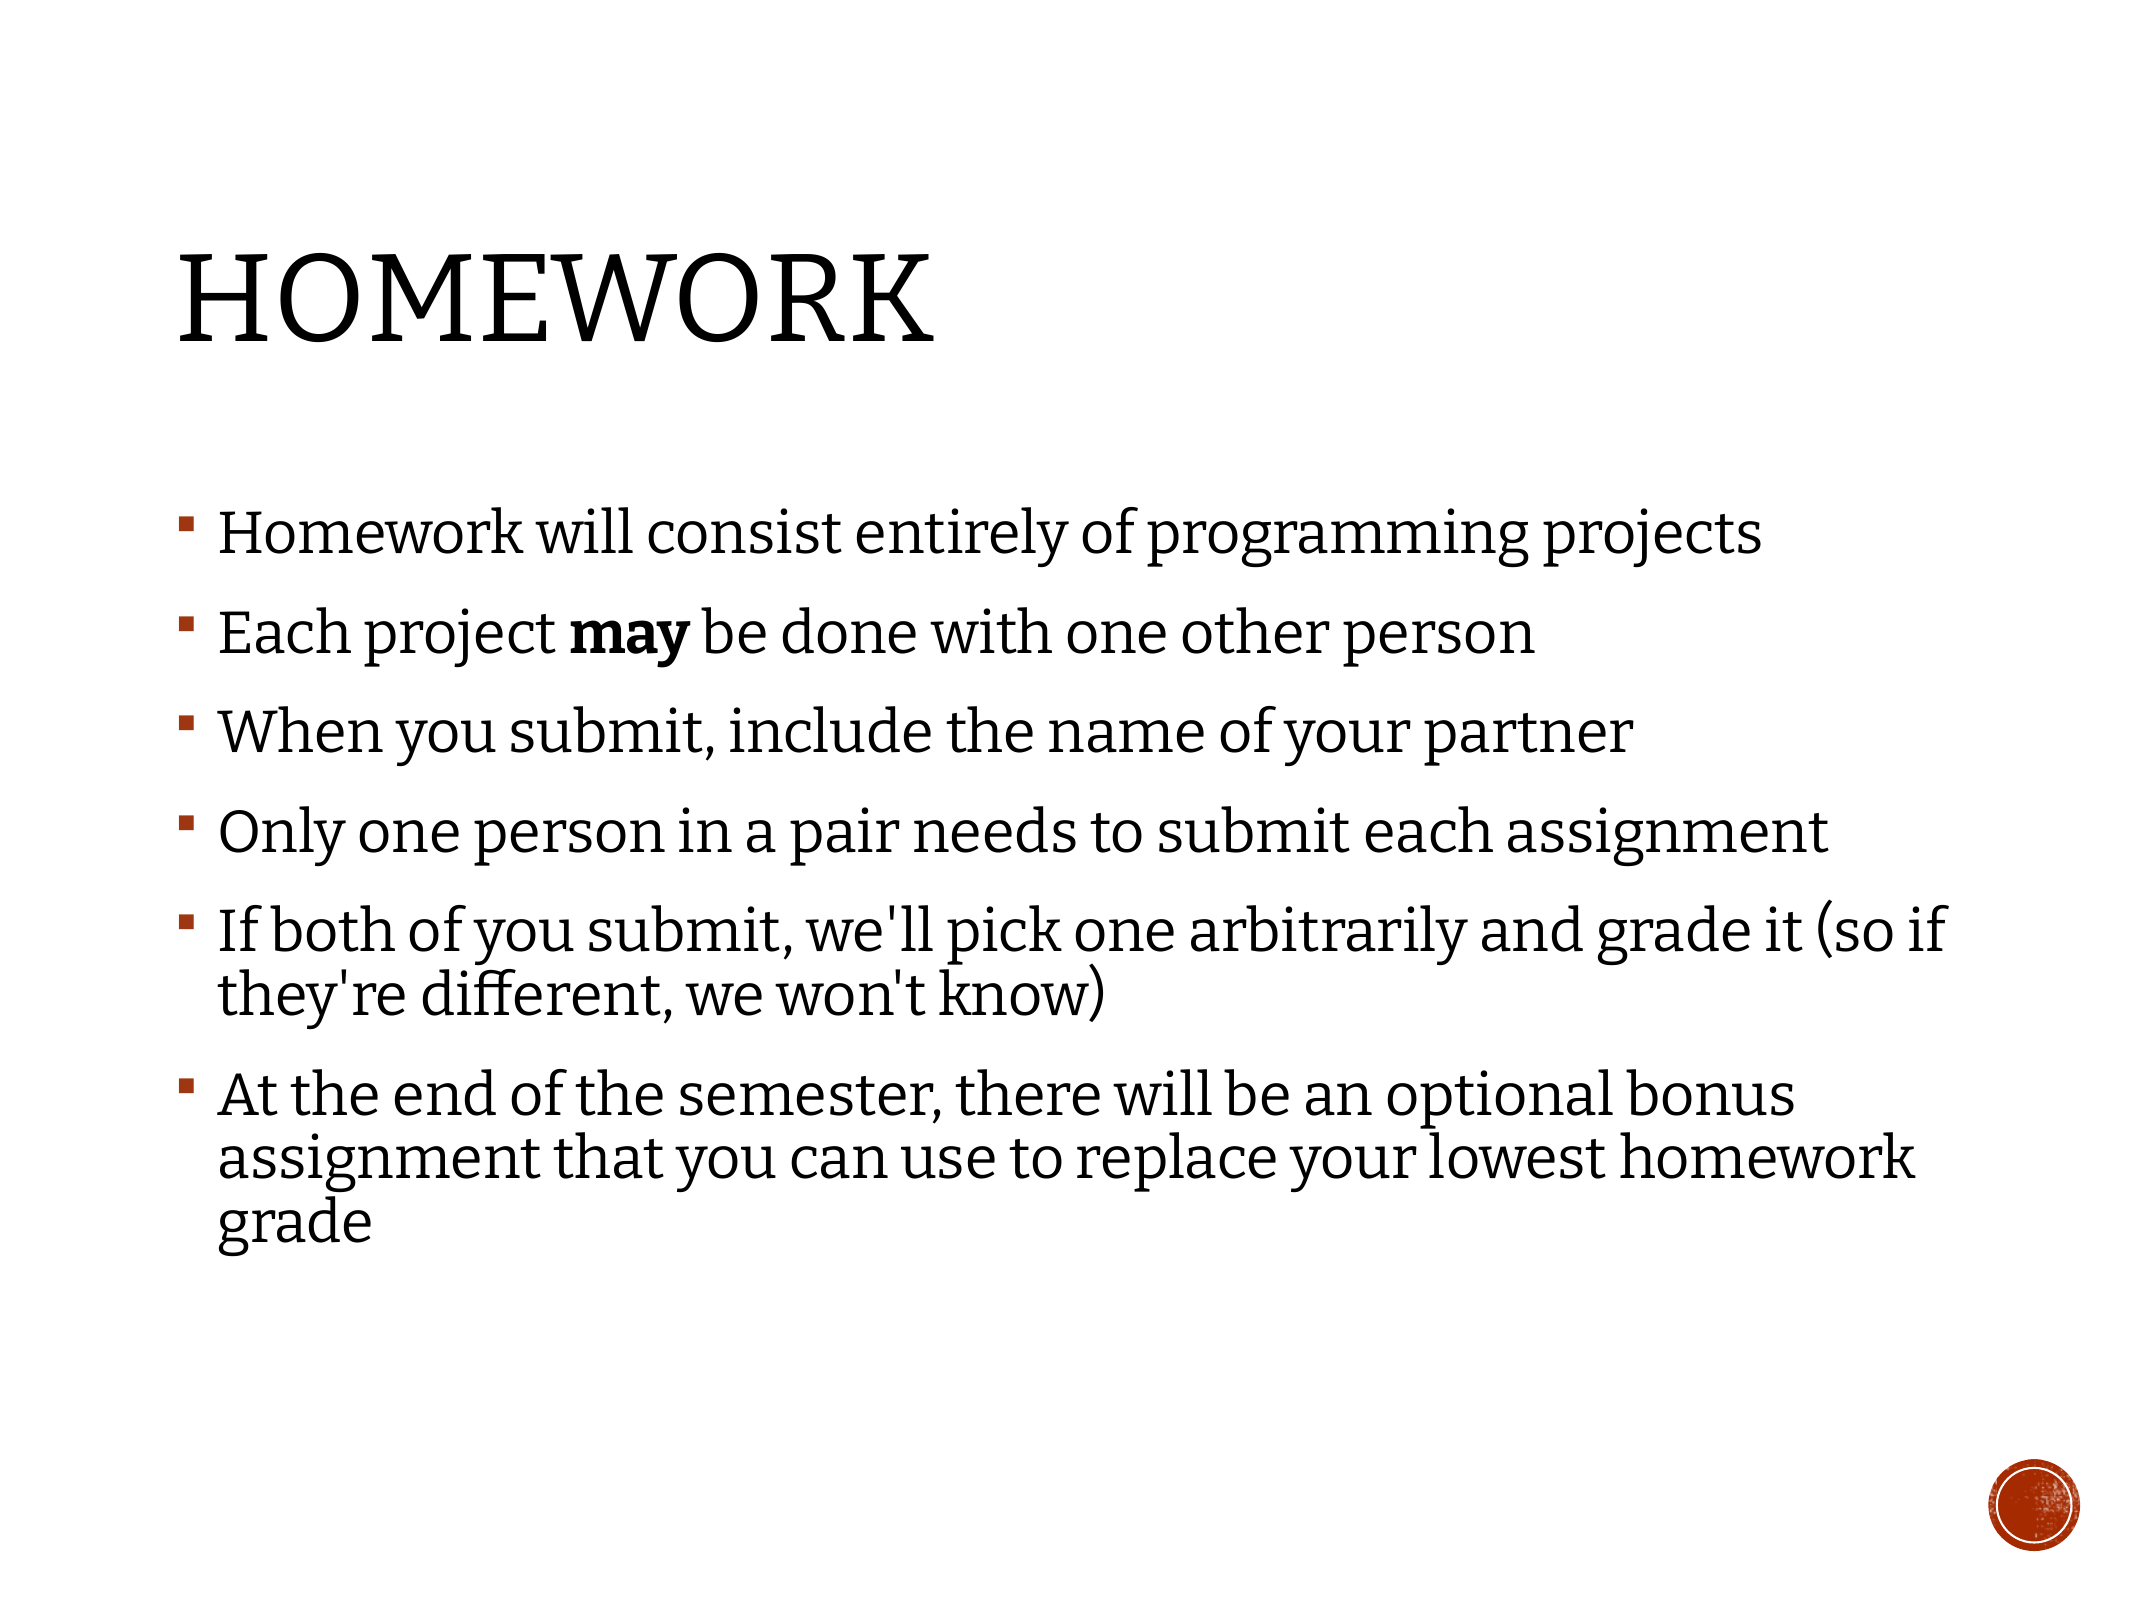

# Homework
Homework will consist entirely of programming projects
Each project may be done with one other person
When you submit, include the name of your partner
Only one person in a pair needs to submit each assignment
If both of you submit, we'll pick one arbitrarily and grade it (so if they're different, we won't know)
At the end of the semester, there will be an optional bonus assignment that you can use to replace your lowest homework grade